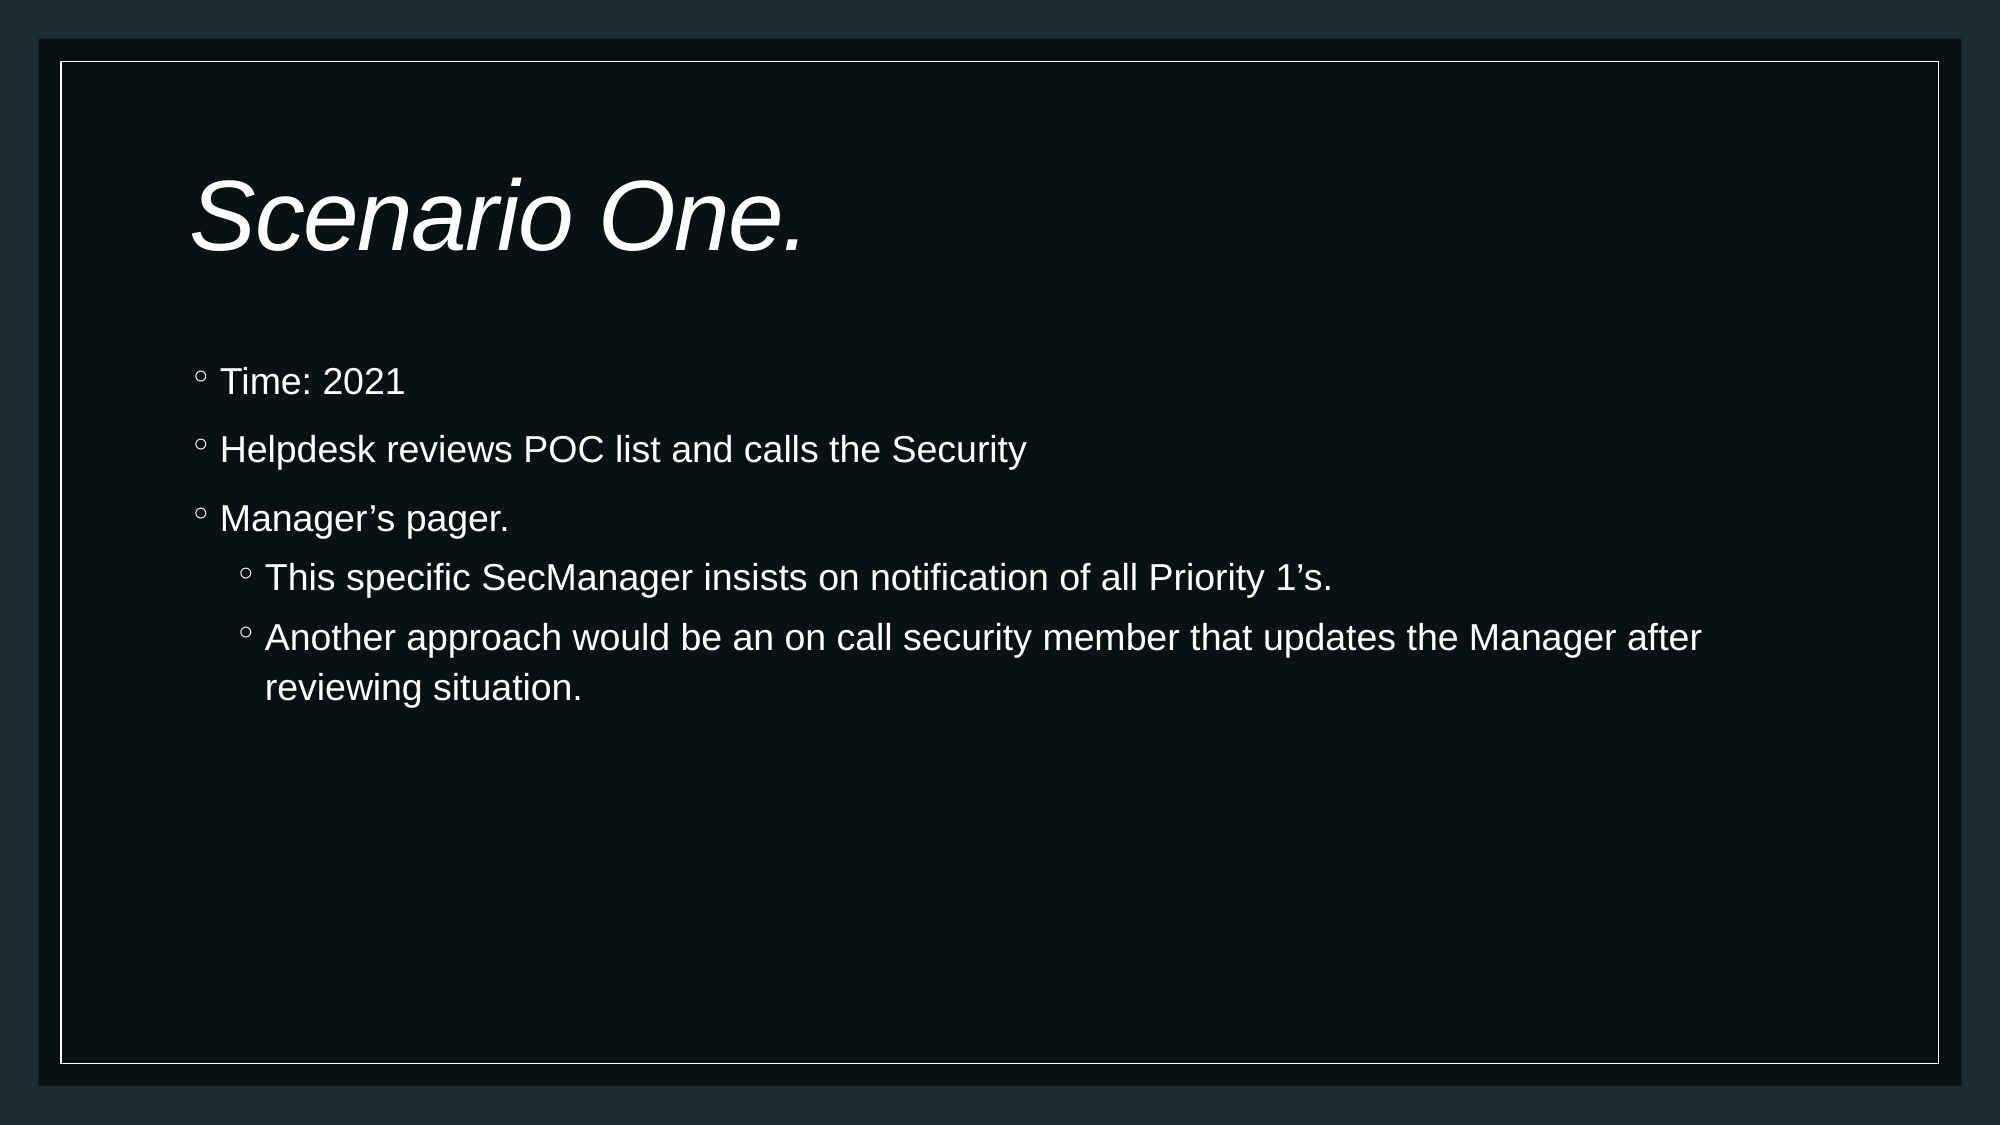

# Scenario One.
Time: 2021
Helpdesk reviews POC list and calls the Security
Manager’s pager.
This specific SecManager insists on notification of all Priority 1’s.
Another approach would be an on call security member that updates the Manager after reviewing situation.